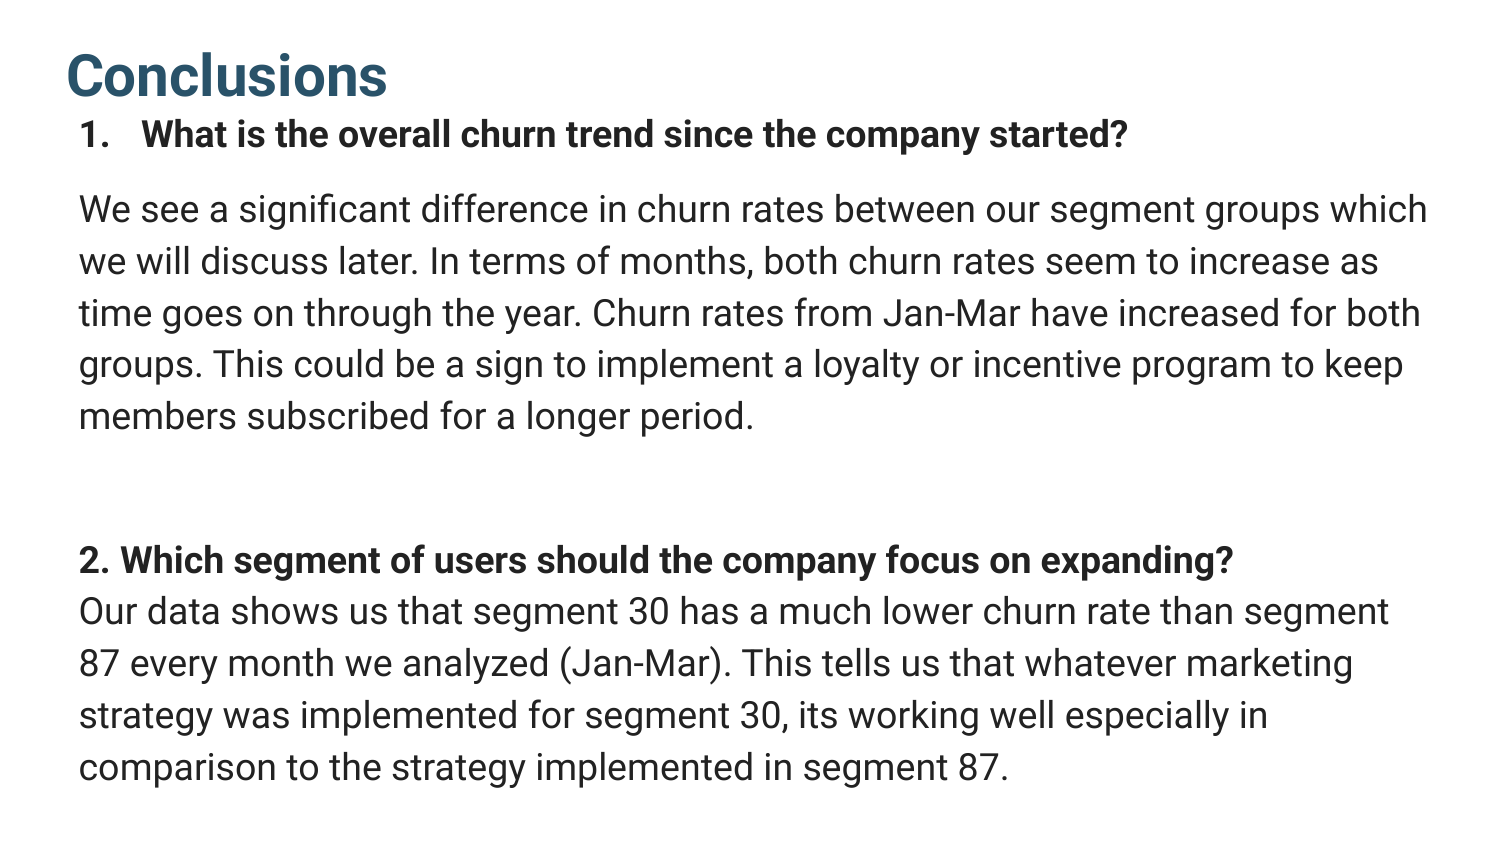

# Conclusions
What is the overall churn trend since the company started?
We see a significant difference in churn rates between our segment groups which we will discuss later. In terms of months, both churn rates seem to increase as time goes on through the year. Churn rates from Jan-Mar have increased for both groups. This could be a sign to implement a loyalty or incentive program to keep members subscribed for a longer period.

2. Which segment of users should the company focus on expanding?
Our data shows us that segment 30 has a much lower churn rate than segment 87 every month we analyzed (Jan-Mar). This tells us that whatever marketing strategy was implemented for segment 30, its working well especially in comparison to the strategy implemented in segment 87.